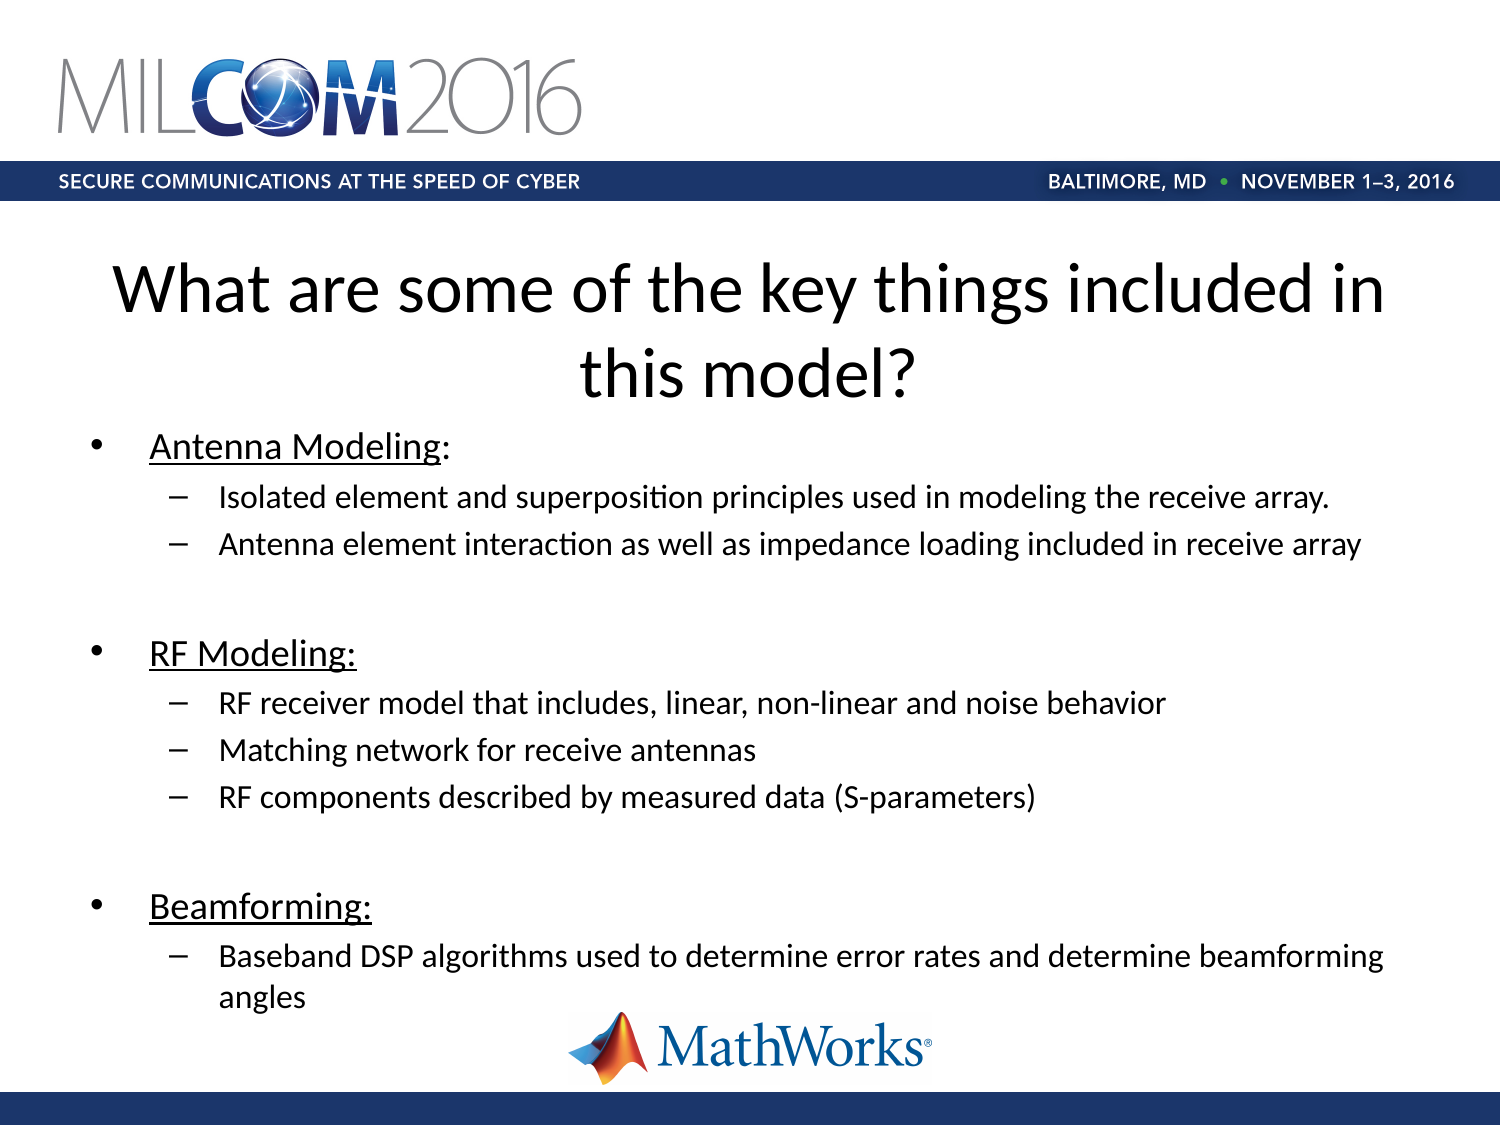

# What are some of the key things included in this model?
Antenna Modeling:
Isolated element and superposition principles used in modeling the receive array.
Antenna element interaction as well as impedance loading included in receive array

RF Modeling:
RF receiver model that includes, linear, non-linear and noise behavior
Matching network for receive antennas
RF components described by measured data (S-parameters)

Beamforming:
Baseband DSP algorithms used to determine error rates and determine beamforming angles